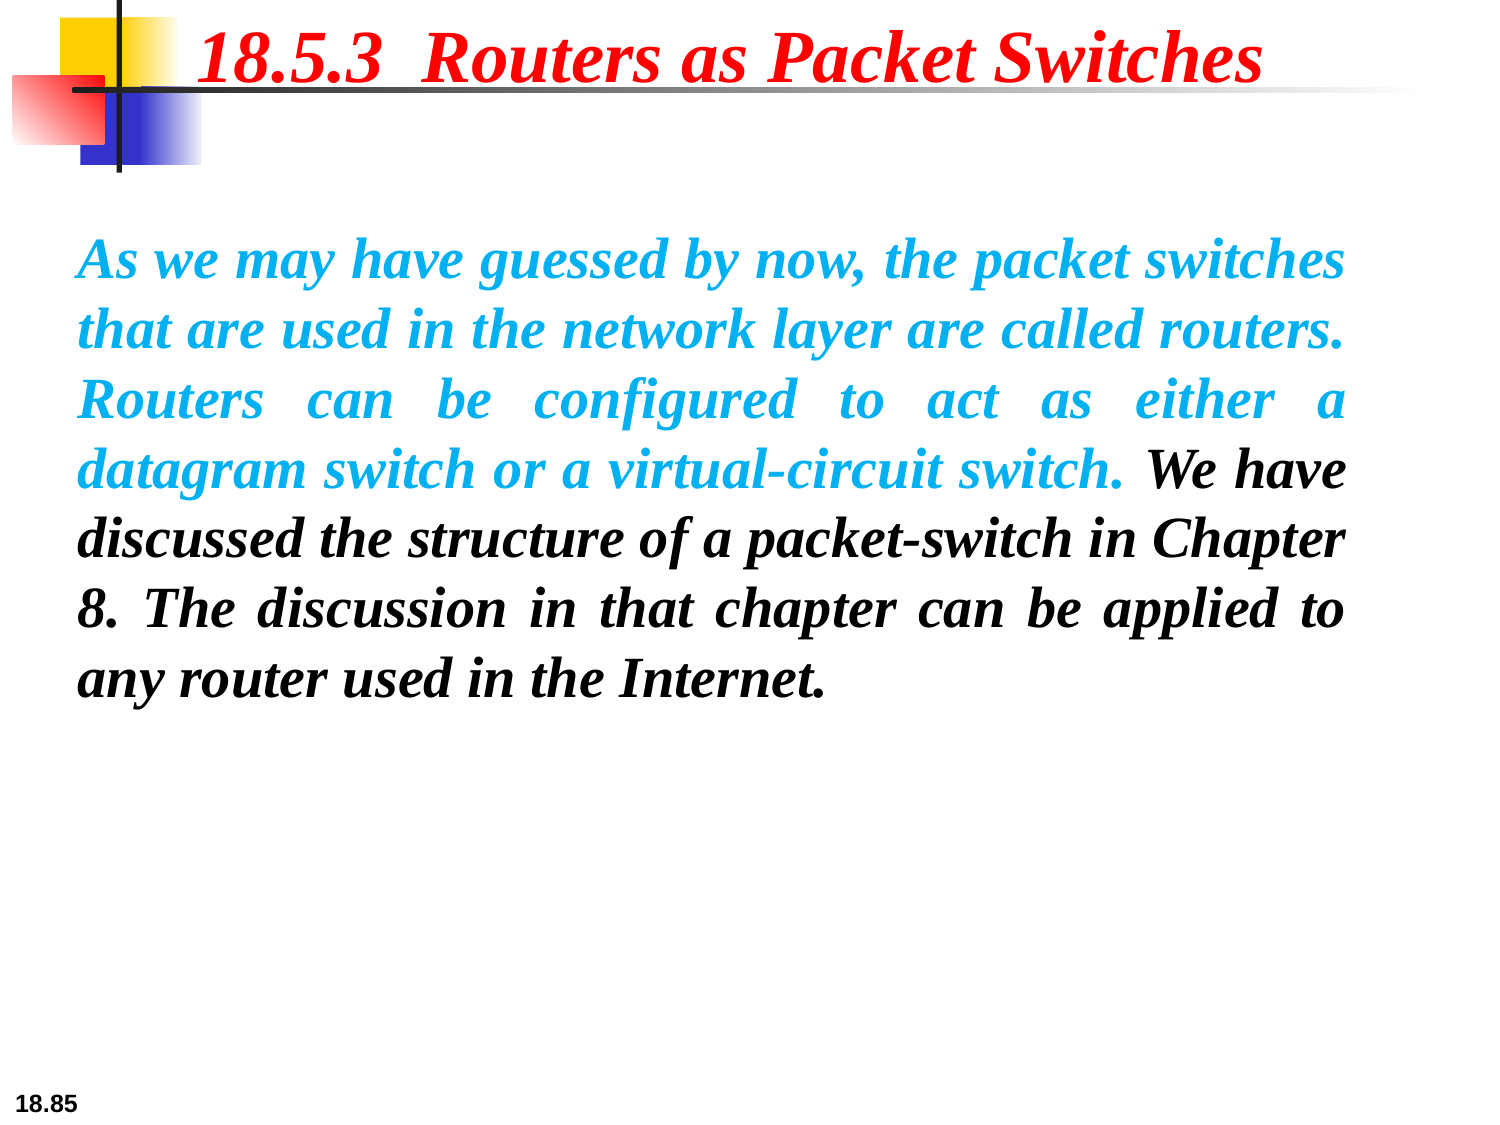

18.5.3  Routers as Packet Switches

As we may have guessed by now, the packet switches that are used in the network layer are called routers. Routers can be configured to act as either a datagram switch or a virtual-circuit switch. We have discussed the structure of a packet-switch in Chapter 8. The discussion in that chapter can be applied to any router used in the Internet.
18.85